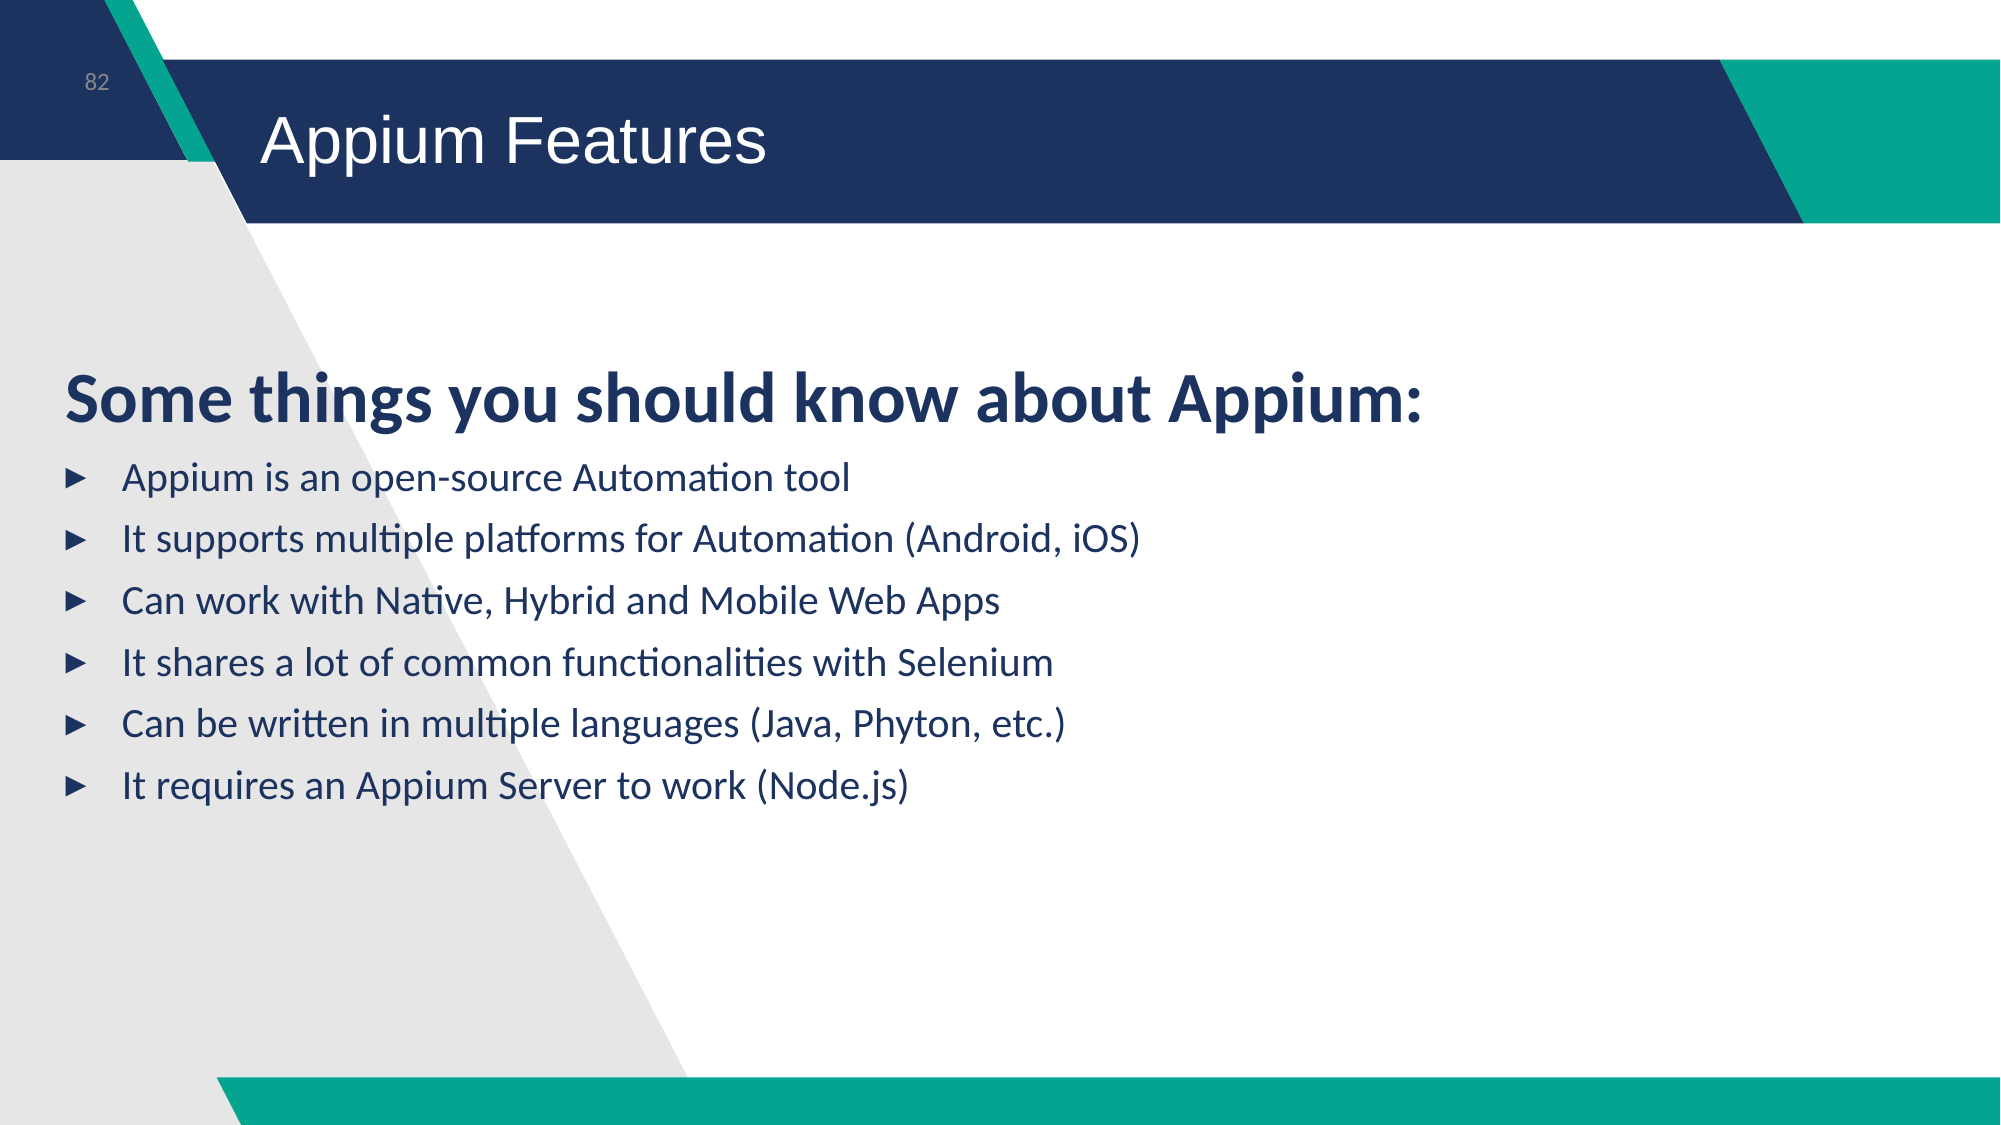

82
# Appium Features

Some things you should know about Appium:
Appium is an open-source Automation tool
It supports multiple platforms for Automation (Android, iOS)
Can work with Native, Hybrid and Mobile Web Apps
It shares a lot of common functionalities with Selenium
Can be written in multiple languages (Java, Phyton, etc.)
It requires an Appium Server to work (Node.js)